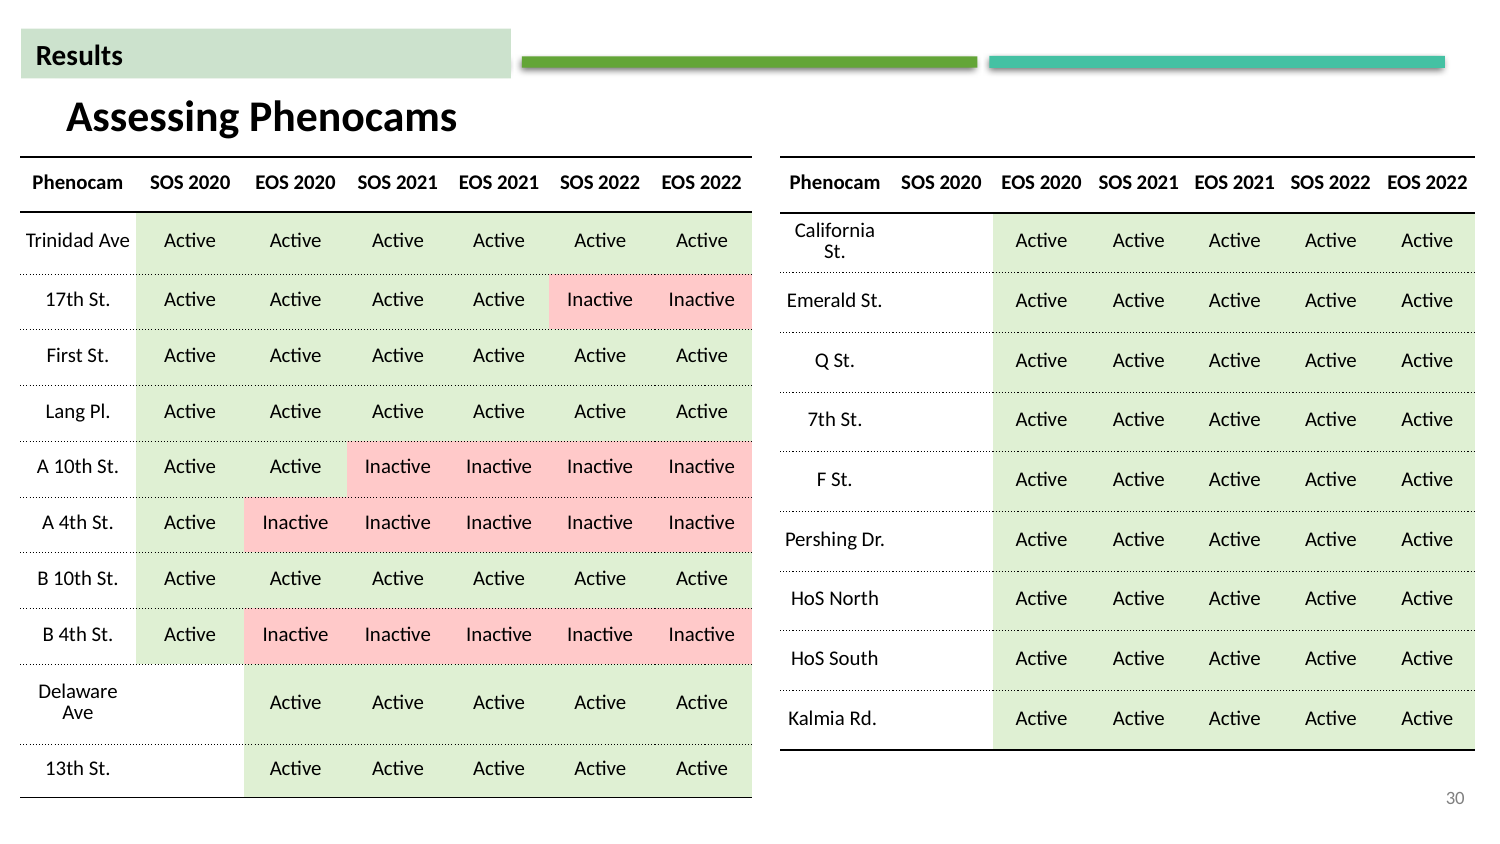

Results
# Assessing Phenocams
| Phenocam | SOS 2020 | EOS 2020 | SOS 2021 | EOS 2021 | SOS 2022 | EOS 2022 |
| --- | --- | --- | --- | --- | --- | --- |
| Trinidad Ave | Active | Active | Active | Active | Active | Active |
| 17th St. | Active | Active | Active | Active | Inactive | Inactive |
| First St. | Active | Active | Active | Active | Active | Active |
| Lang Pl. | Active | Active | Active | Active | Active | Active |
| A 10th St. | Active | Active | Inactive | Inactive | Inactive | Inactive |
| A 4th St. | Active | Inactive | Inactive | Inactive | Inactive | Inactive |
| B 10th St. | Active | Active | Active | Active | Active | Active |
| B 4th St. | Active | Inactive | Inactive | Inactive | Inactive | Inactive |
| Delaware Ave |  | Active | Active | Active | Active | Active |
| 13th St. |  | Active | Active | Active | Active | Active |
| Phenocam | SOS 2020 | EOS 2020 | SOS 2021 | EOS 2021 | SOS 2022 | EOS 2022 |
| --- | --- | --- | --- | --- | --- | --- |
| California St. |  | Active | Active | Active | Active | Active |
| Emerald St. |  | Active | Active | Active | Active | Active |
| Q St. |  | Active | Active | Active | Active | Active |
| 7th St. |  | Active | Active | Active | Active | Active |
| F St. |  | Active | Active | Active | Active | Active |
| Pershing Dr. |  | Active | Active | Active | Active | Active |
| HoS North |  | Active | Active | Active | Active | Active |
| HoS South |  | Active | Active | Active | Active | Active |
| Kalmia Rd. |  | Active | Active | Active | Active | Active |
30